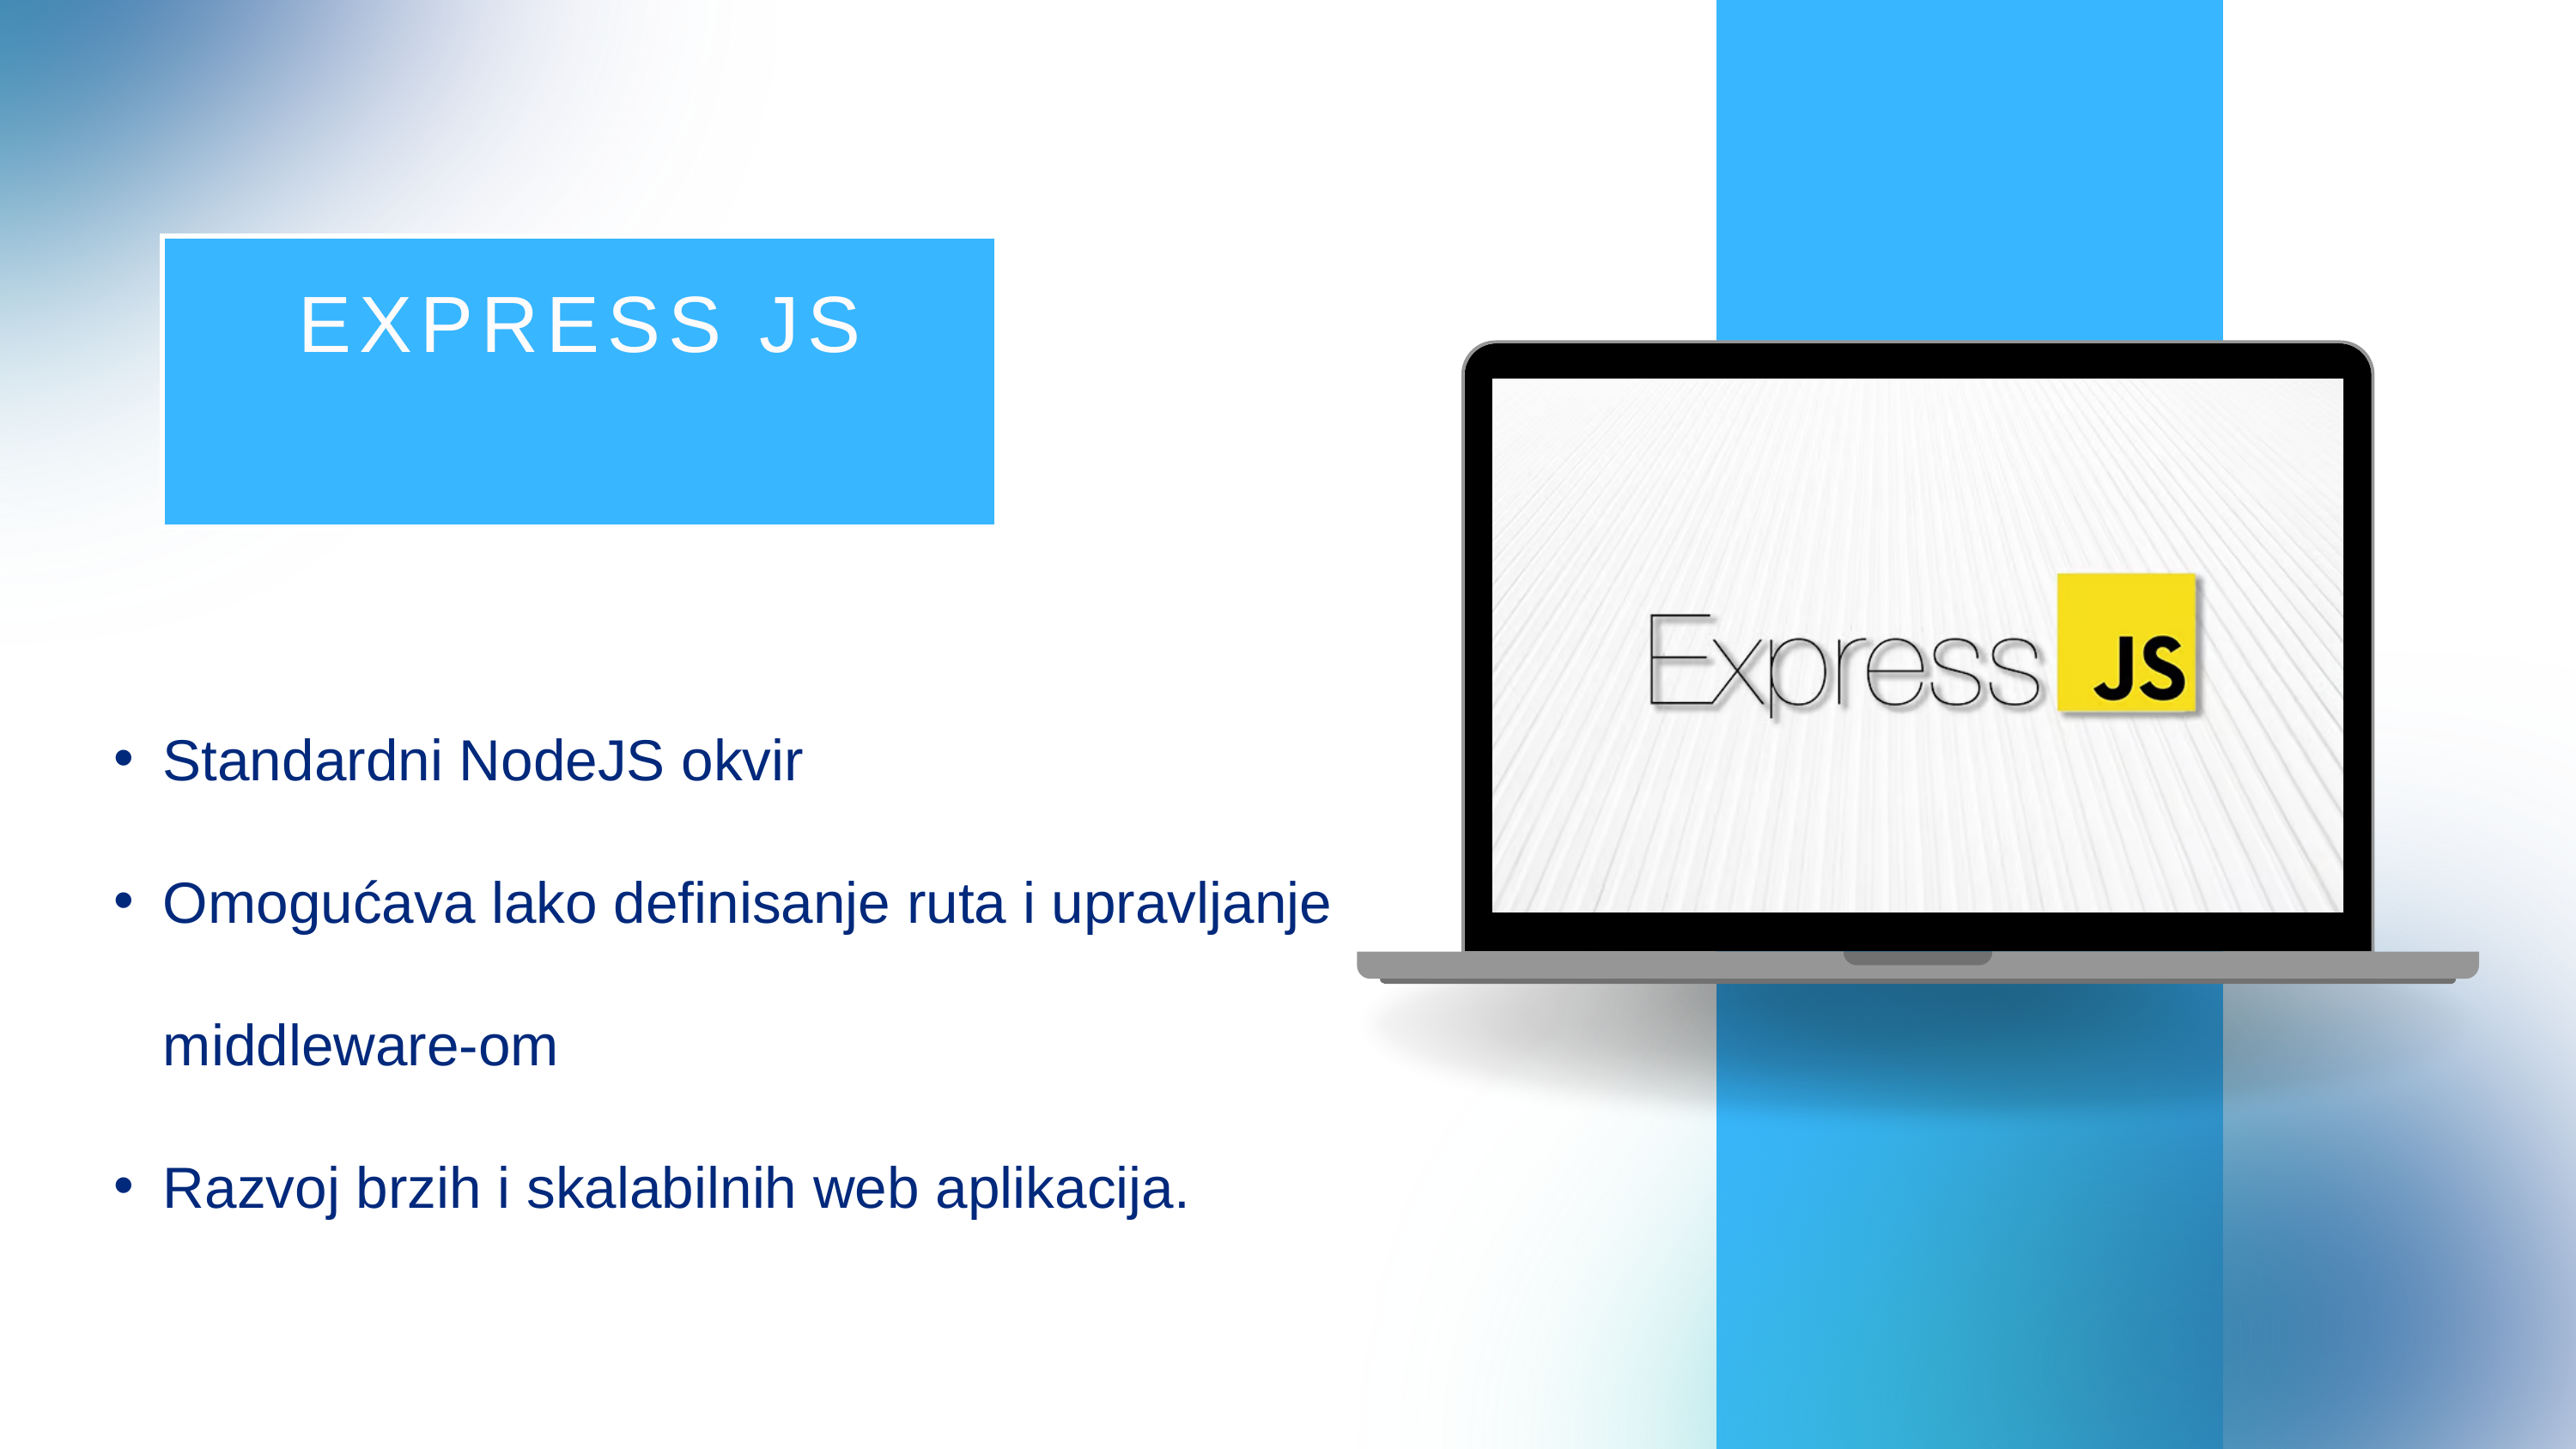

EXPRESS JS

Standardni NodeJS okvir
Omogućava lako definisanje ruta i upravljanje middleware-om
Razvoj brzih i skalabilnih web aplikacija.